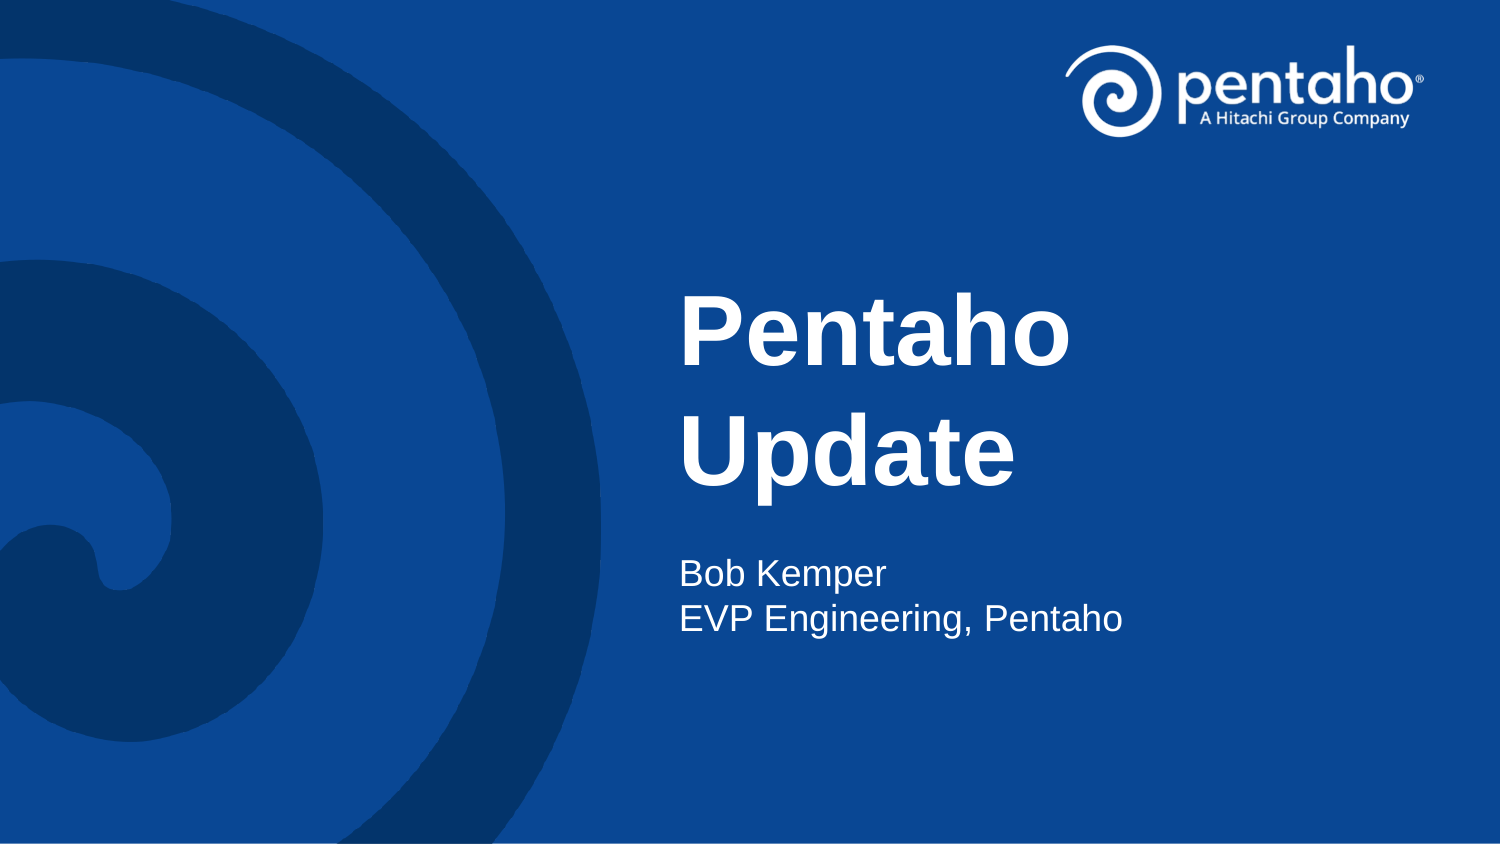

# Pentaho Update
Bob Kemper
EVP Engineering, Pentaho